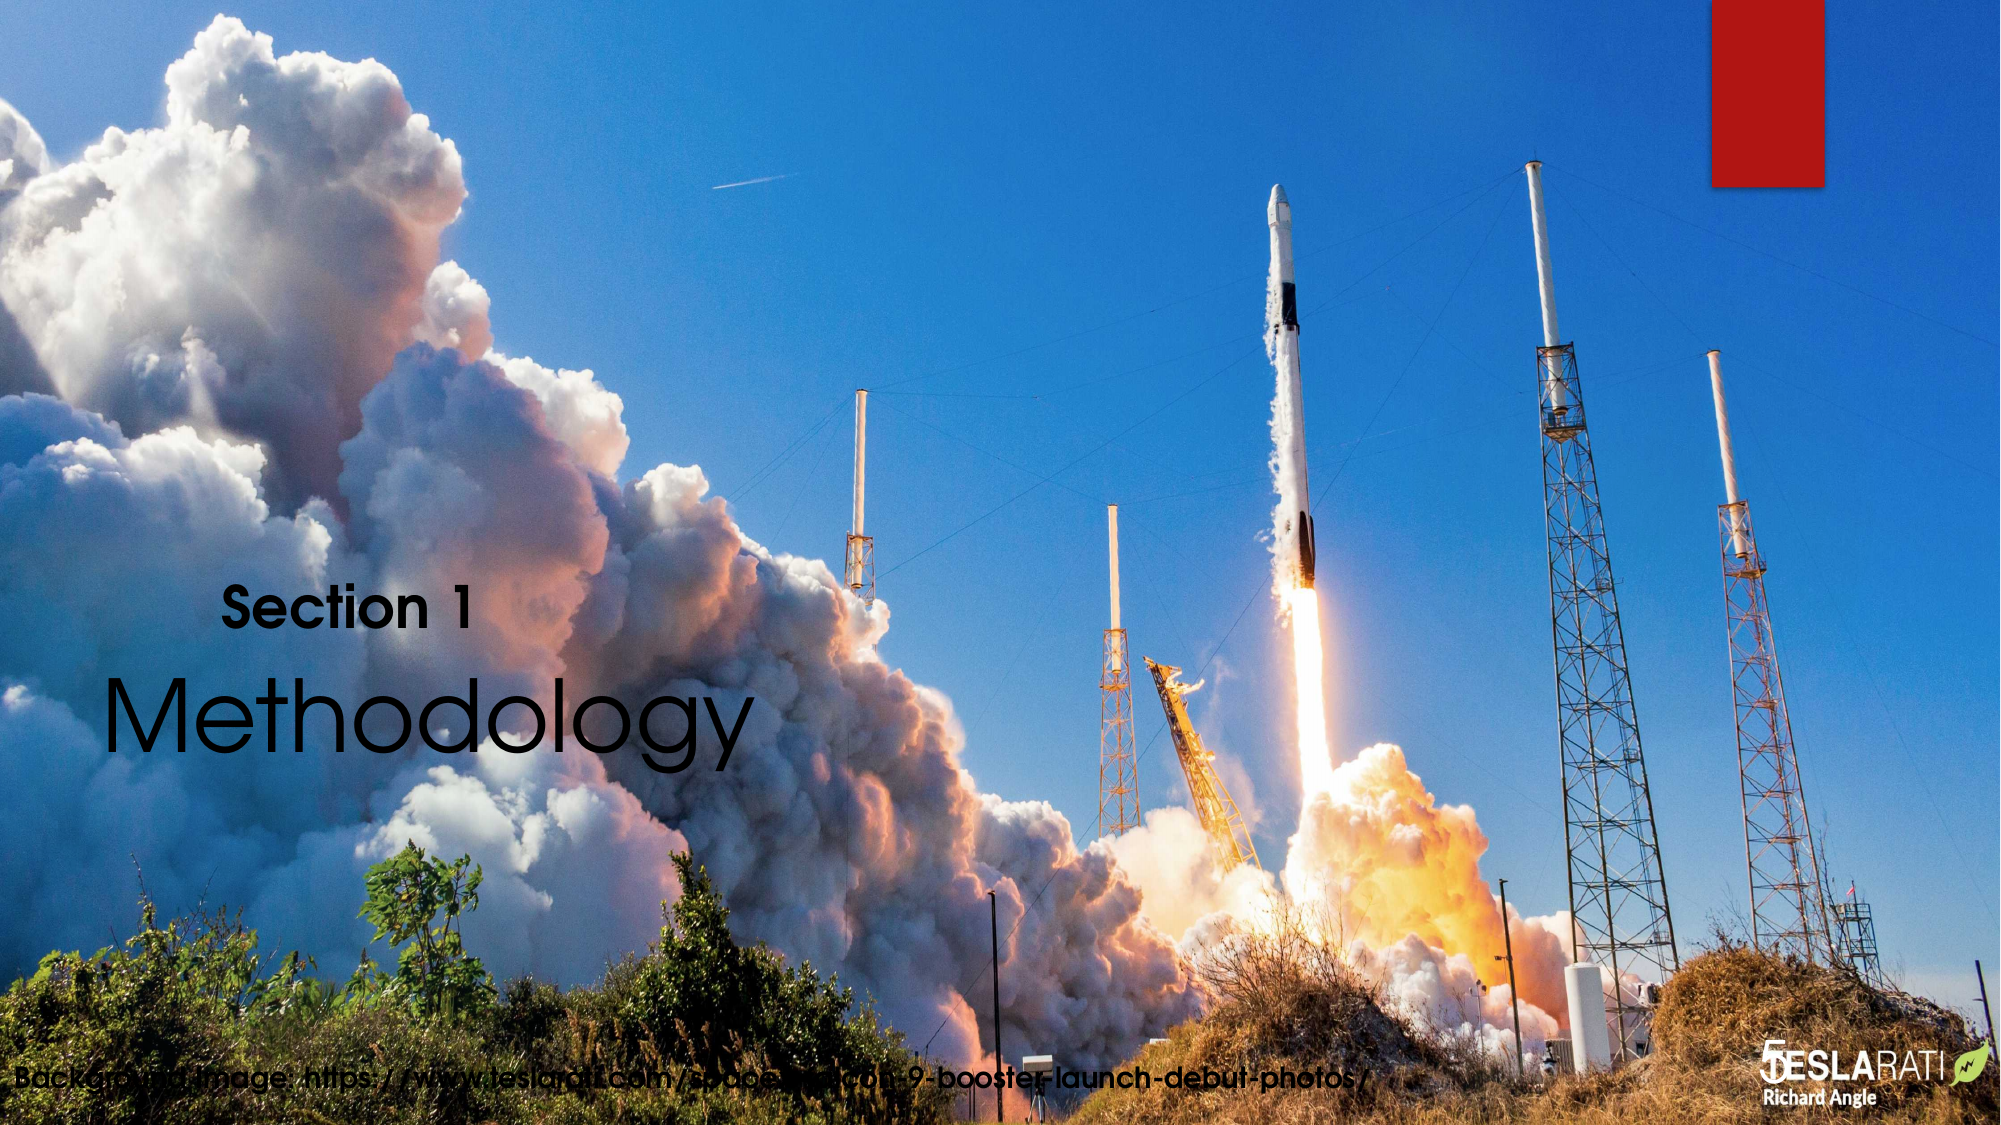

Section 1
Methodology
5
Background Image: https://www.teslarati.com/spacex-falcon-9-booster-launch-debut-photos/